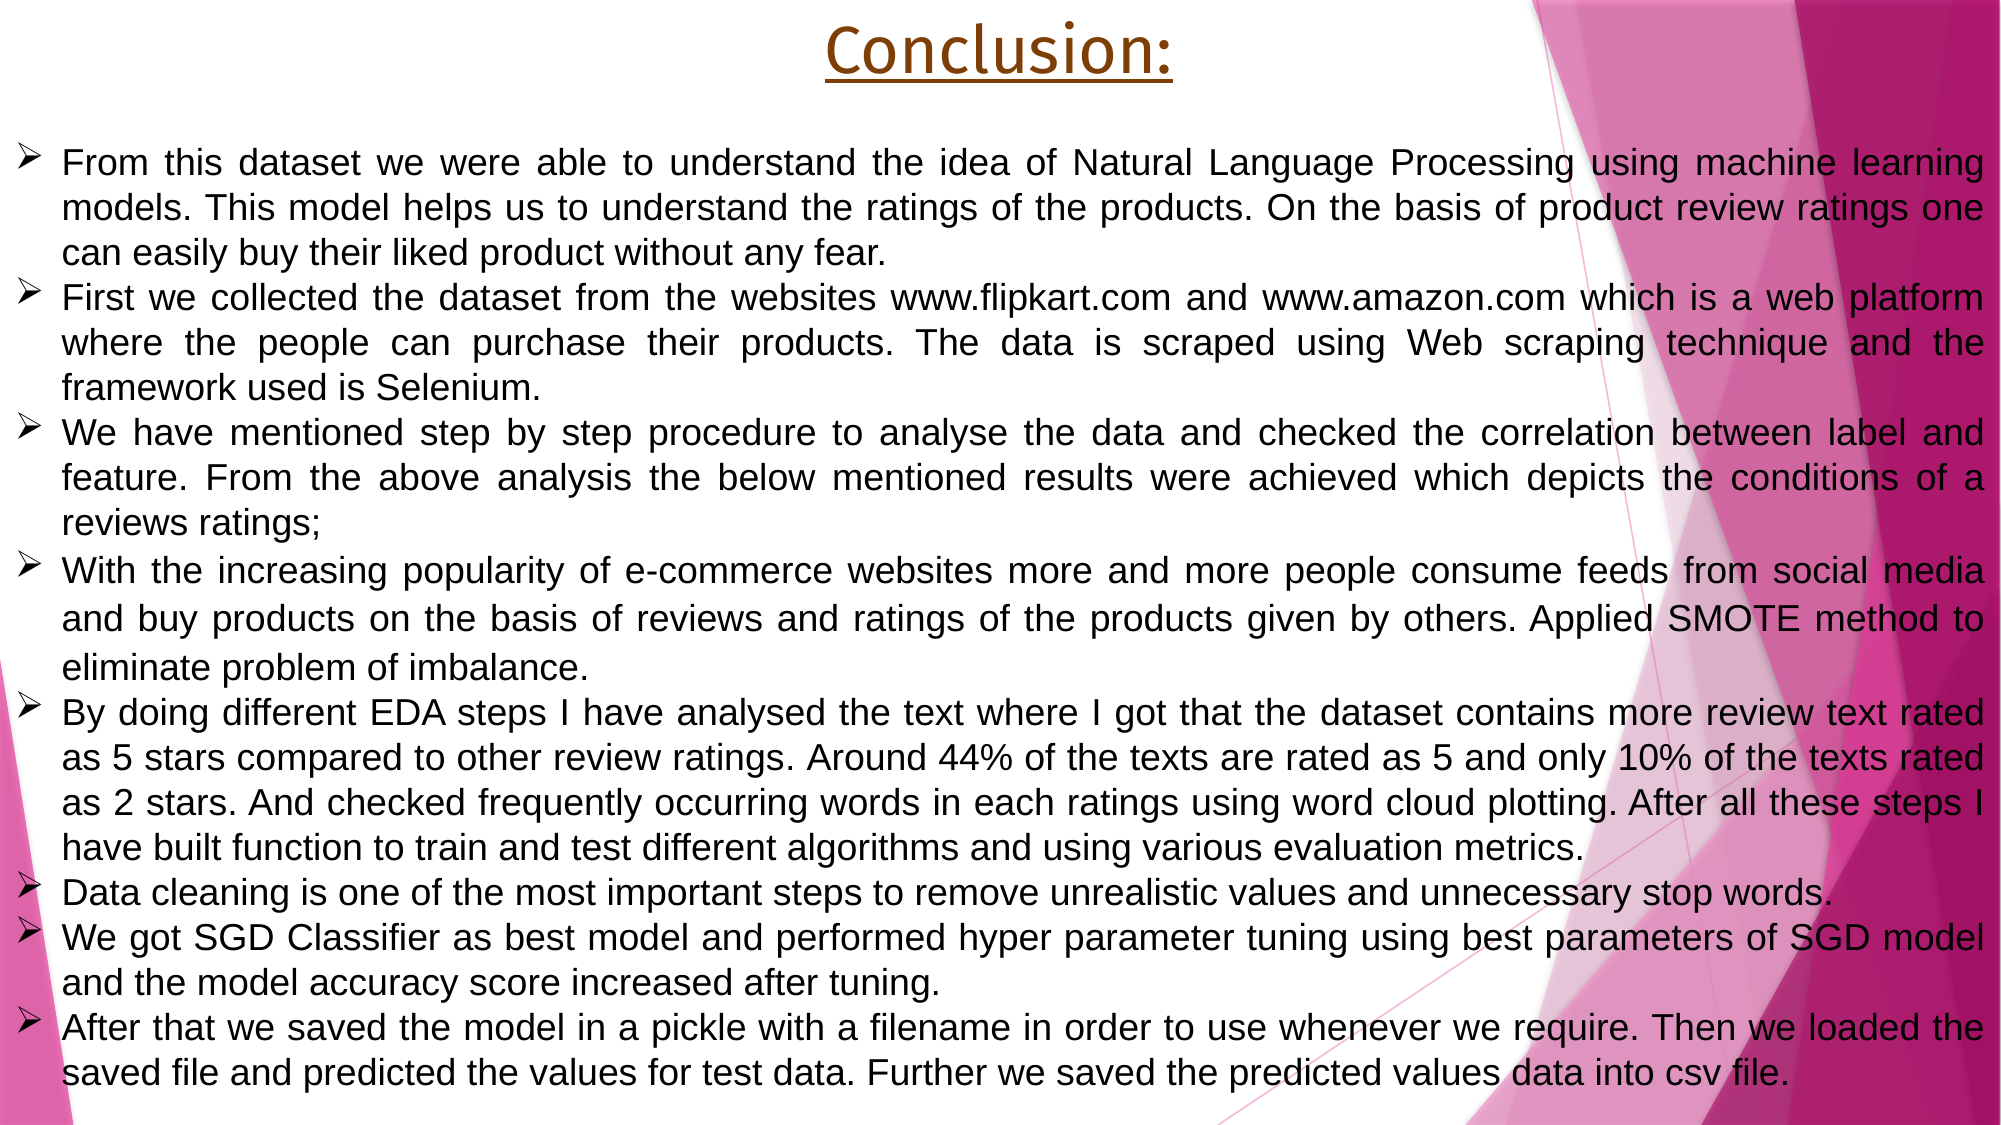

Conclusion:
From this dataset we were able to understand the idea of Natural Language Processing using machine learning models. This model helps us to understand the ratings of the products. On the basis of product review ratings one can easily buy their liked product without any fear.
First we collected the dataset from the websites www.flipkart.com and www.amazon.com which is a web platform where the people can purchase their products. The data is scraped using Web scraping technique and the framework used is Selenium.
We have mentioned step by step procedure to analyse the data and checked the correlation between label and feature. From the above analysis the below mentioned results were achieved which depicts the conditions of a reviews ratings;
With the increasing popularity of e-commerce websites more and more people consume feeds from social media and buy products on the basis of reviews and ratings of the products given by others. Applied SMOTE method to eliminate problem of imbalance.
By doing different EDA steps I have analysed the text where I got that the dataset contains more review text rated as 5 stars compared to other review ratings. Around 44% of the texts are rated as 5 and only 10% of the texts rated as 2 stars. And checked frequently occurring words in each ratings using word cloud plotting. After all these steps I have built function to train and test different algorithms and using various evaluation metrics.
Data cleaning is one of the most important steps to remove unrealistic values and unnecessary stop words.
We got SGD Classifier as best model and performed hyper parameter tuning using best parameters of SGD model and the model accuracy score increased after tuning.
After that we saved the model in a pickle with a filename in order to use whenever we require. Then we loaded the saved file and predicted the values for test data. Further we saved the predicted values data into csv file.